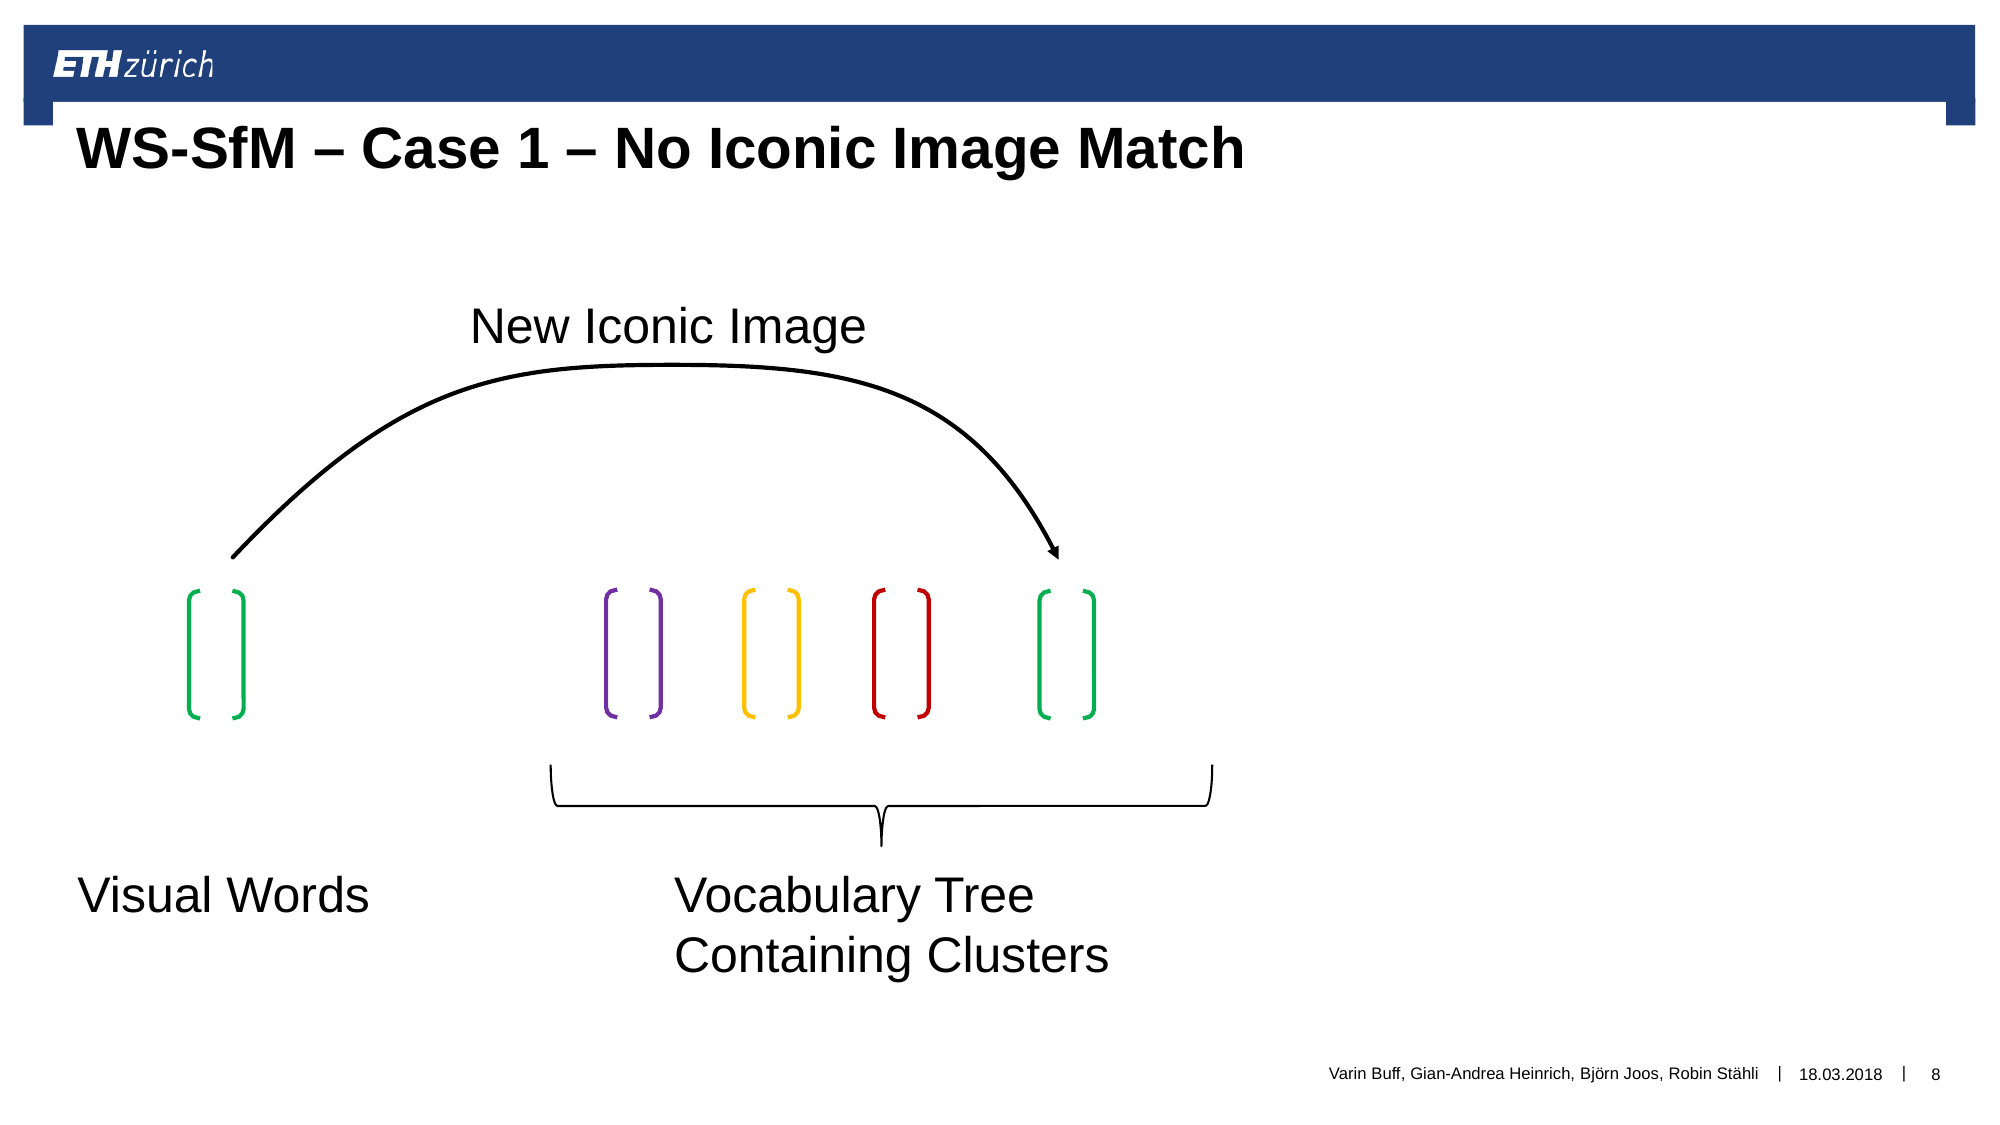

# WS-SfM – Case 1 – No Iconic Image Match
New Iconic Image

Visual Words
Vocabulary Tree Containing Clusters
Varin Buff, Gian-Andrea Heinrich, Björn Joos, Robin Stähli
18.03.2018
8